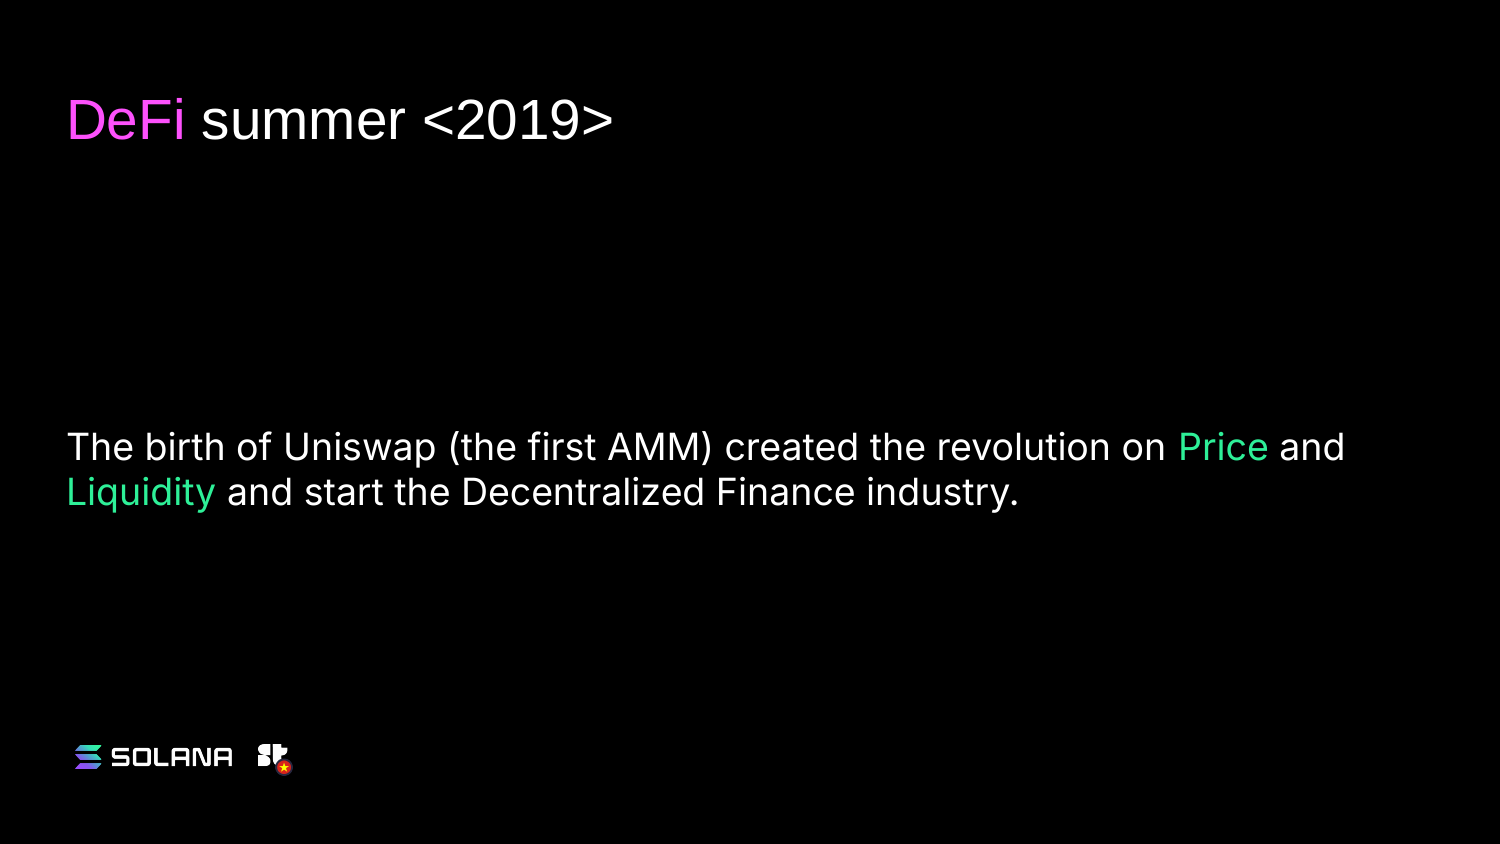

# DeFi summer <2019>
The birth of Uniswap (the first AMM) created the revolution on Price and Liquidity and start the Decentralized Finance industry.